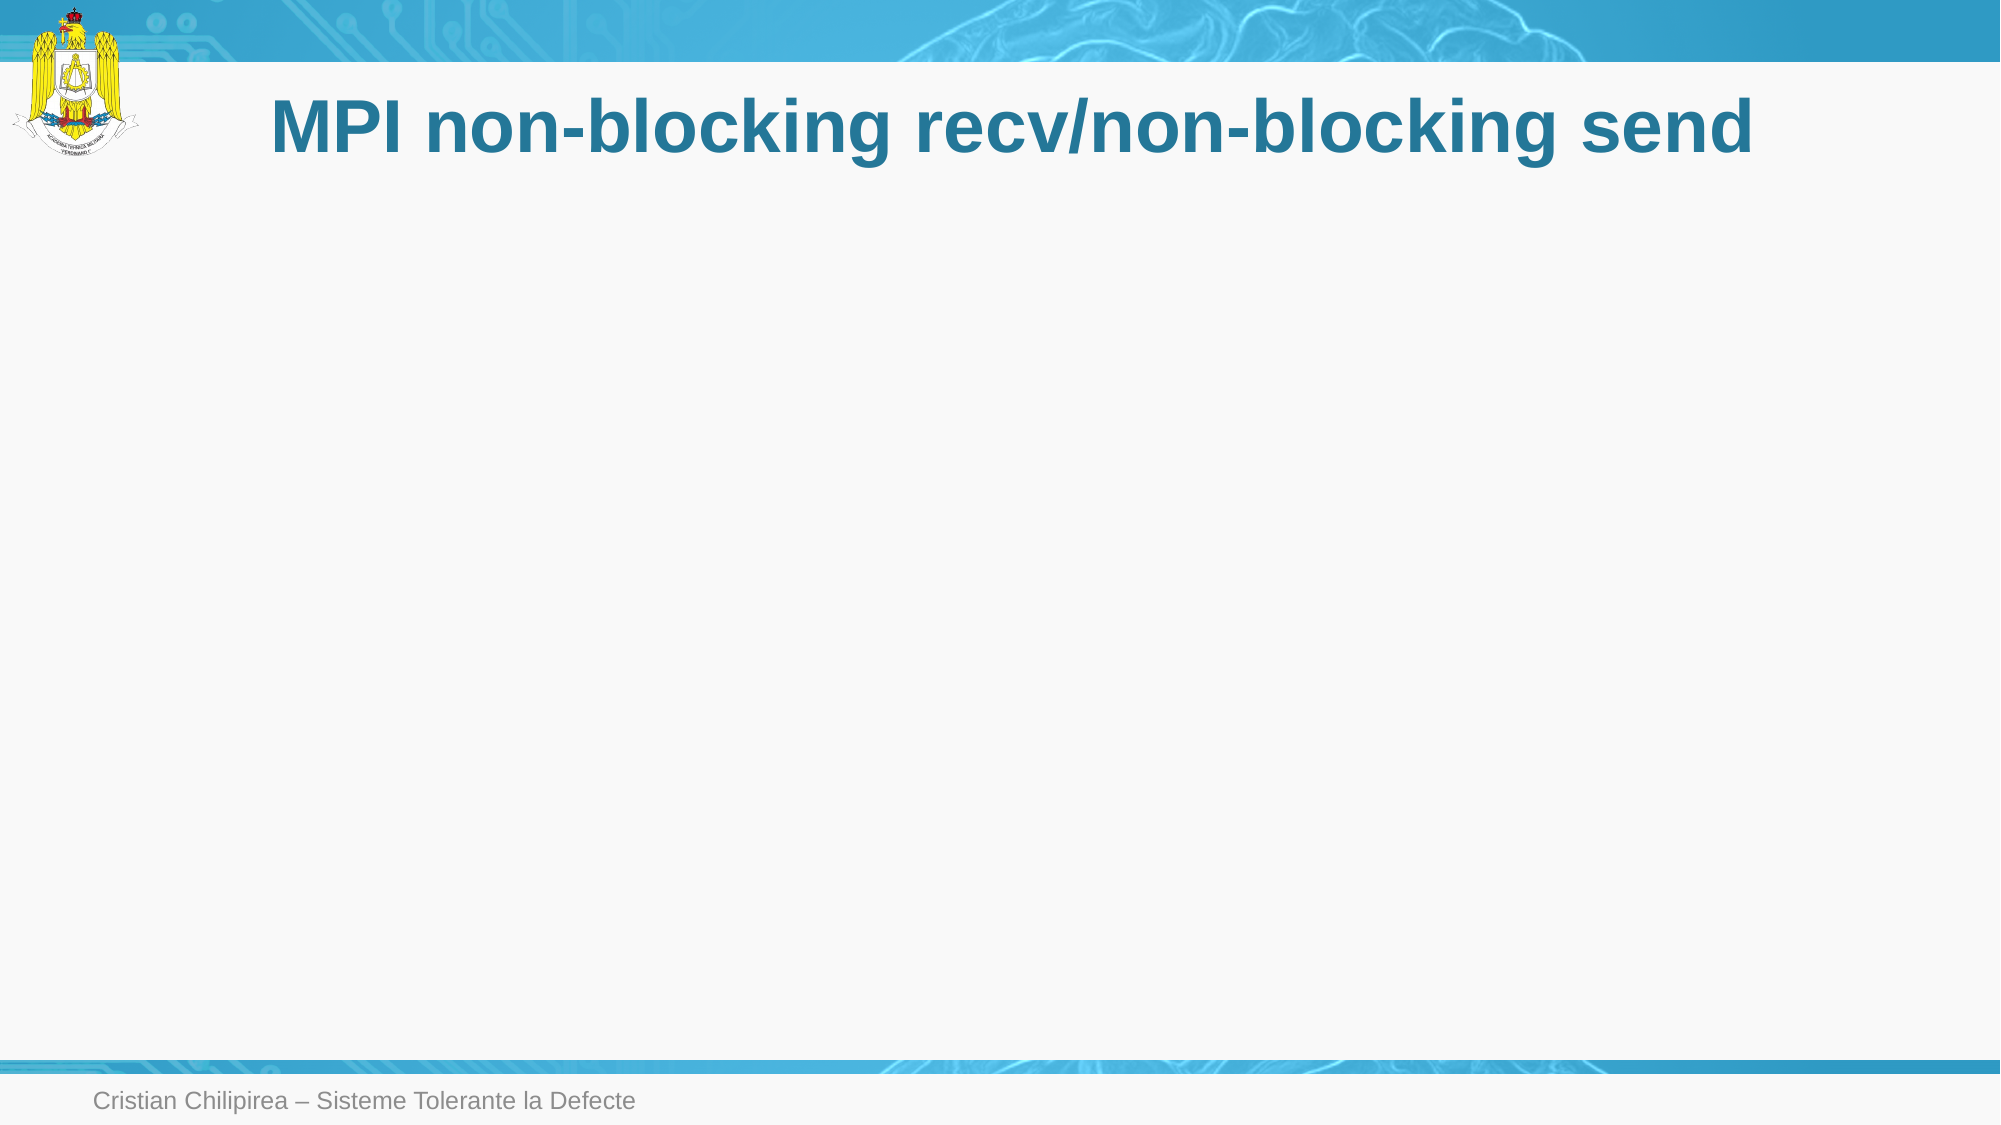

# MPI non-blocking recv/non-blocking send
Cristian Chilipirea – Sisteme Tolerante la Defecte